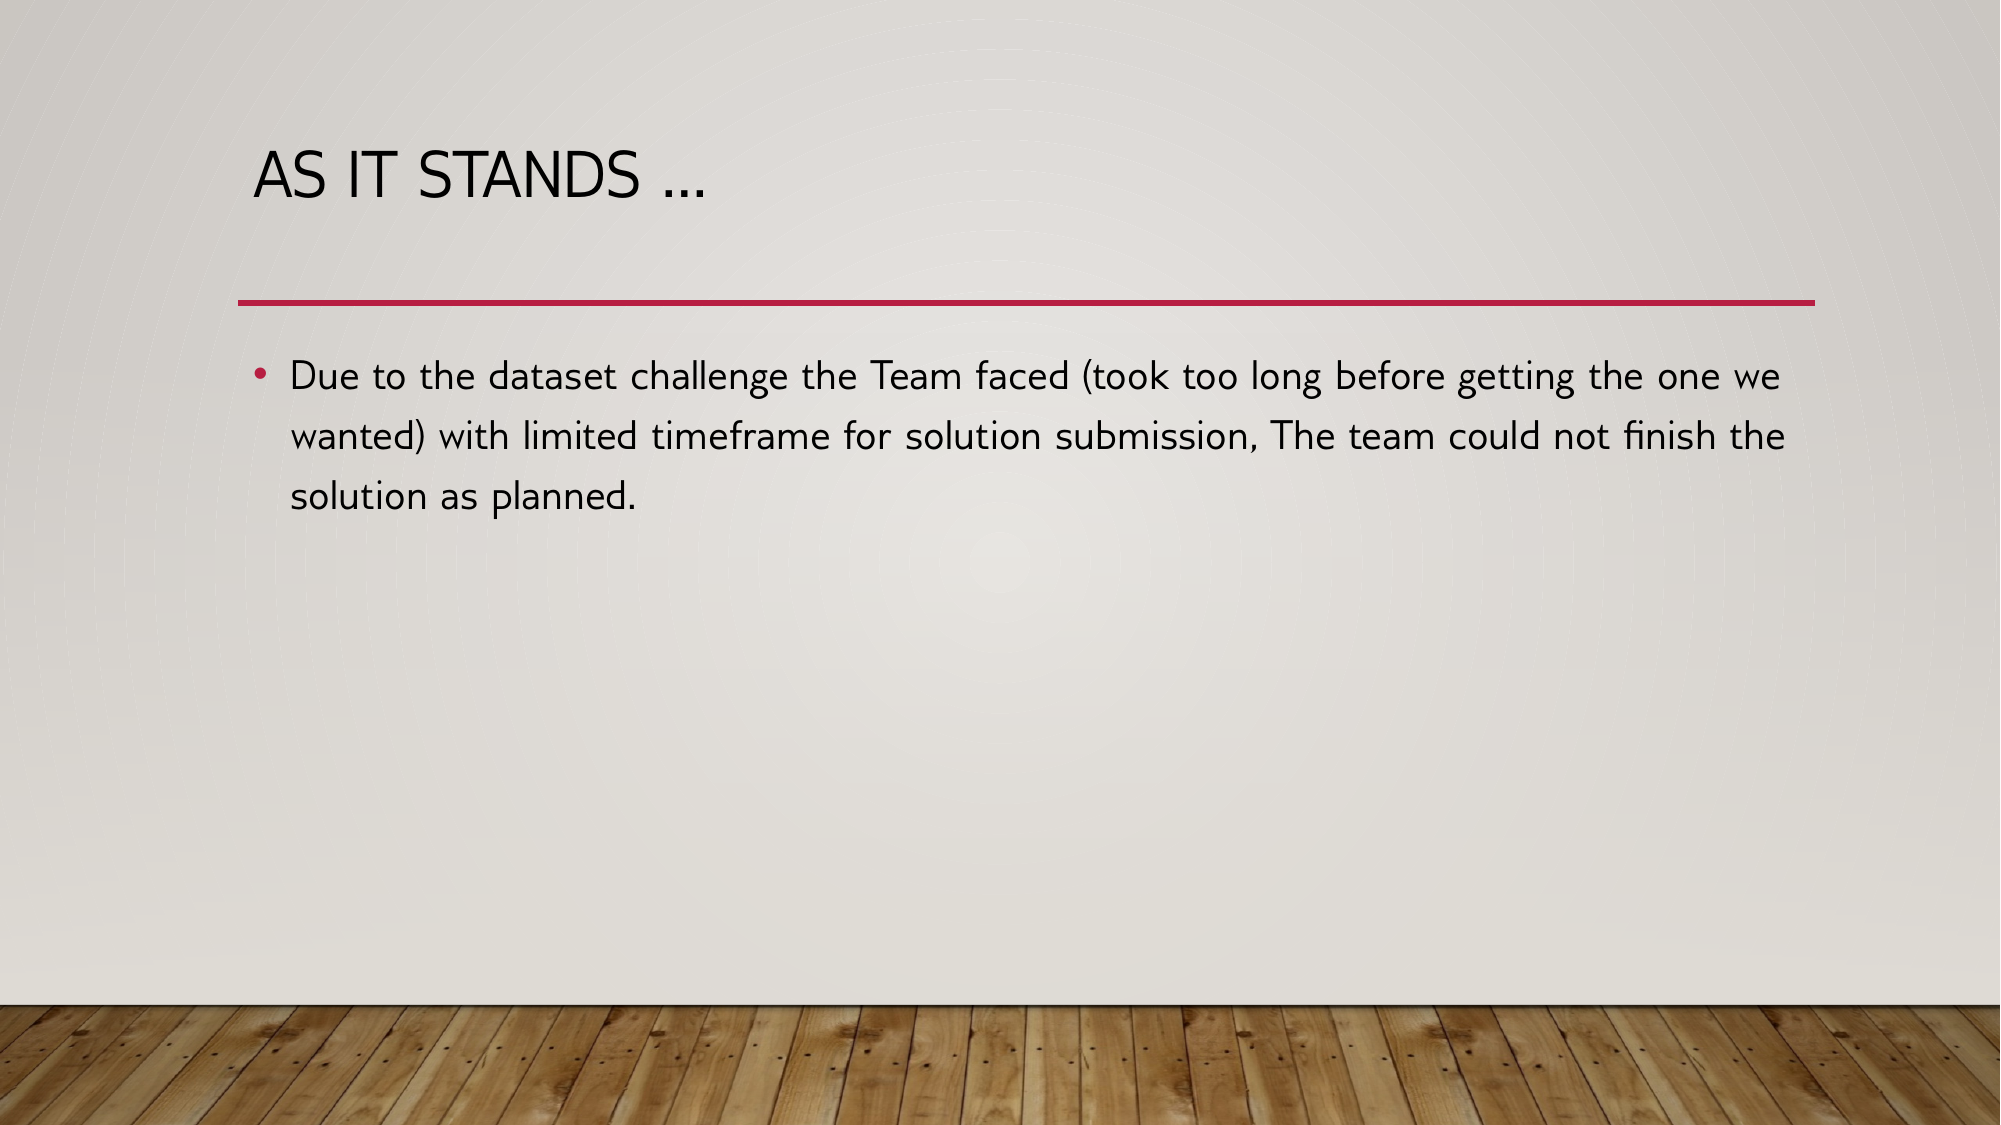

# As it stands …
Due to the dataset challenge the Team faced (took too long before getting the one we wanted) with limited timeframe for solution submission, The team could not finish the solution as planned.